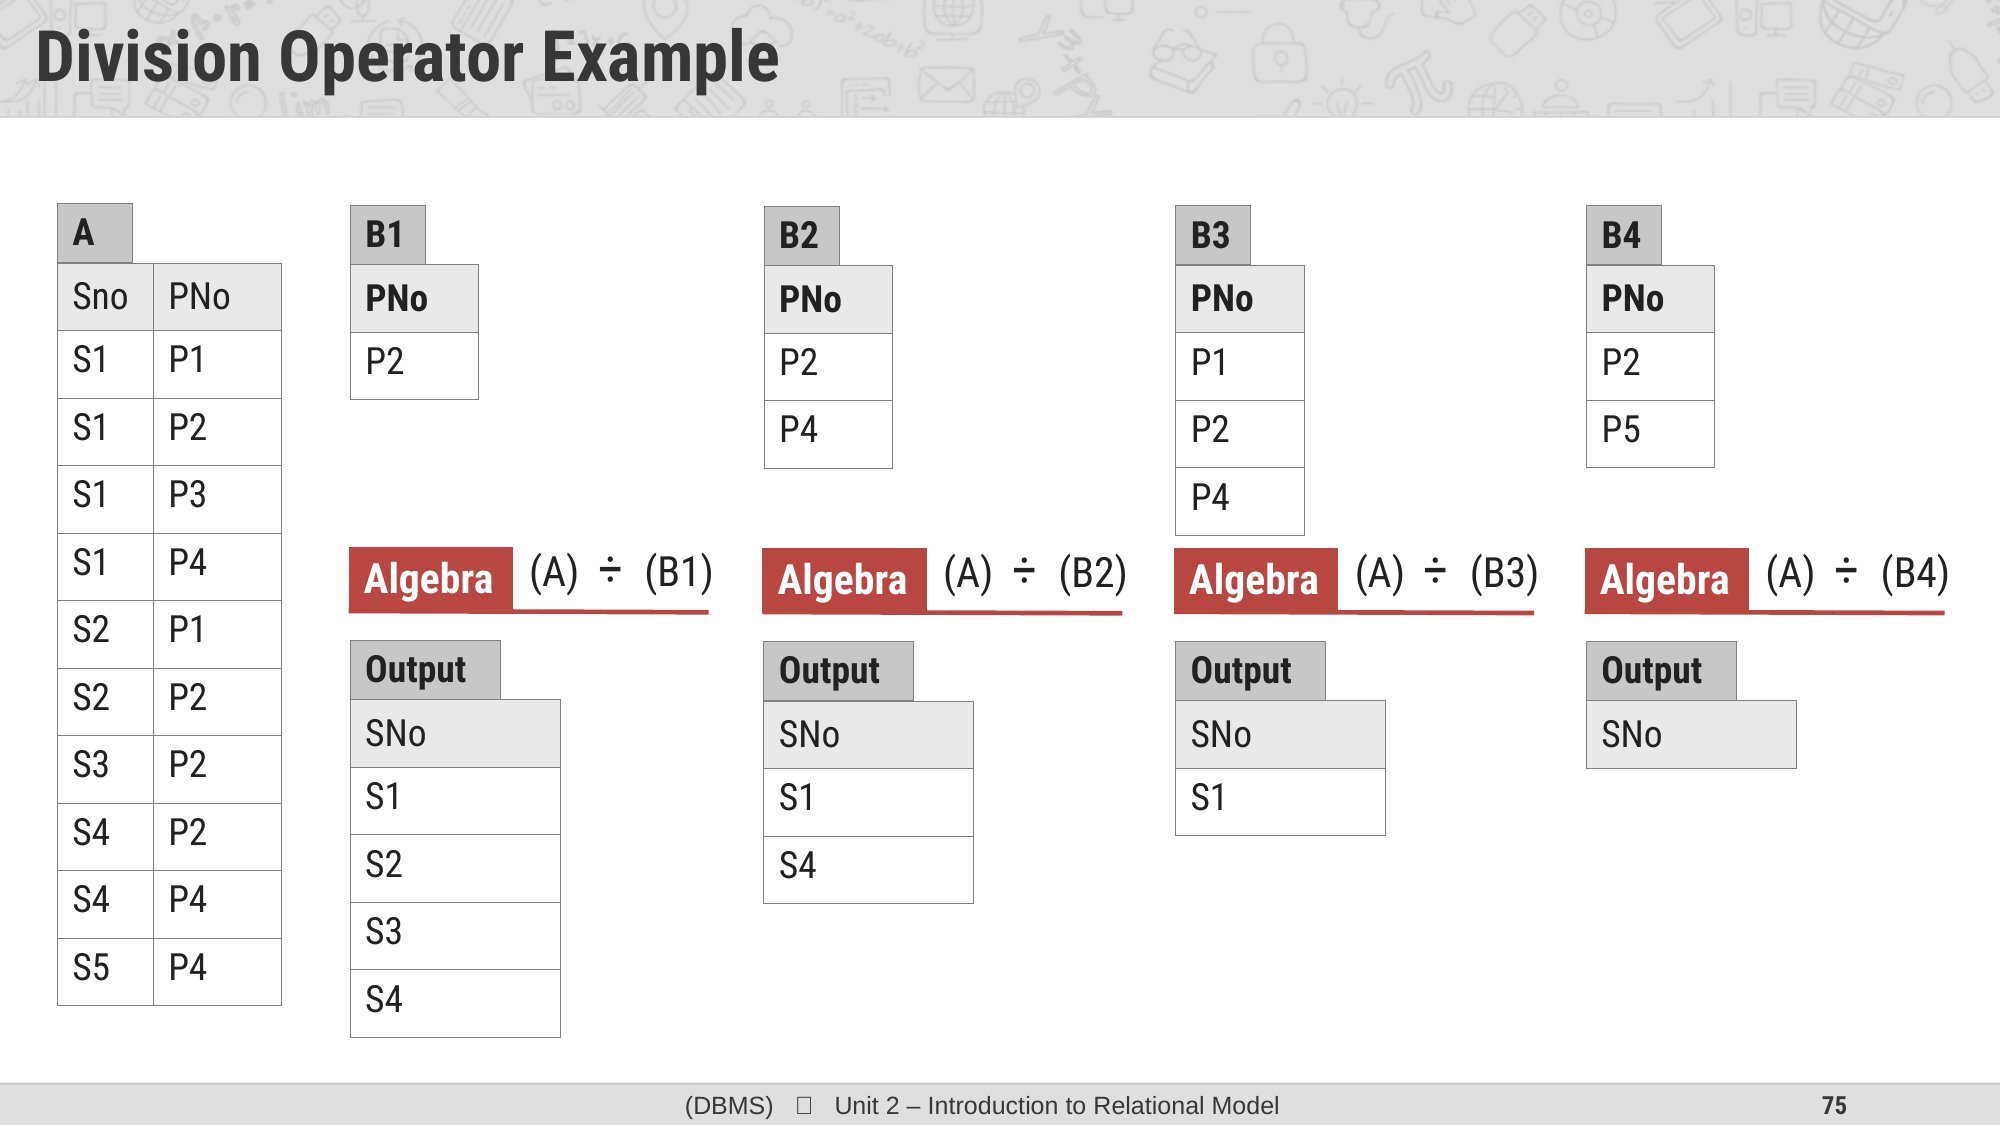

# Division Operator Example

| A |
| --- |
| B1 |
| --- |
| B4 |
| --- |
| B3 |
| --- |
| B2 |
| --- |
| Sno | PNo |
| --- | --- |
| S1 | P1 |
| S1 | P2 |
| S1 | P3 |
| S1 | P4 |
| S2 | P1 |
| S2 | P2 |
| S3 | P2 |
| S4 | P2 |
| S4 | P4 |
| S5 | P4 |
| PNo |
| --- |
| P2 |
| PNo |
| --- |
| P2 |
| P5 |
| PNo |
| --- |
| P1 |
| P2 |
| P4 |
| PNo |
| --- |
| P2 |
| P4 |
| (A) ÷ (B1) |
| --- |
| (A) ÷ (B4) |
| --- |
| (A) ÷ (B3) |
| --- |
| (A) ÷ (B2) |
| --- |
| Algebra |
| --- |
| Algebra |
| --- |
| Algebra |
| --- |
| Algebra |
| --- |
| Output |
| --- |
| Output |
| --- |
| Output |
| --- |
| Output |
| --- |
| SNo |
| --- |
| S1 |
| S2 |
| S3 |
| S4 |
| SNo |
| --- |
| SNo |
| --- |
| S1 |
| SNo |
| --- |
| S1 |
| S4 |